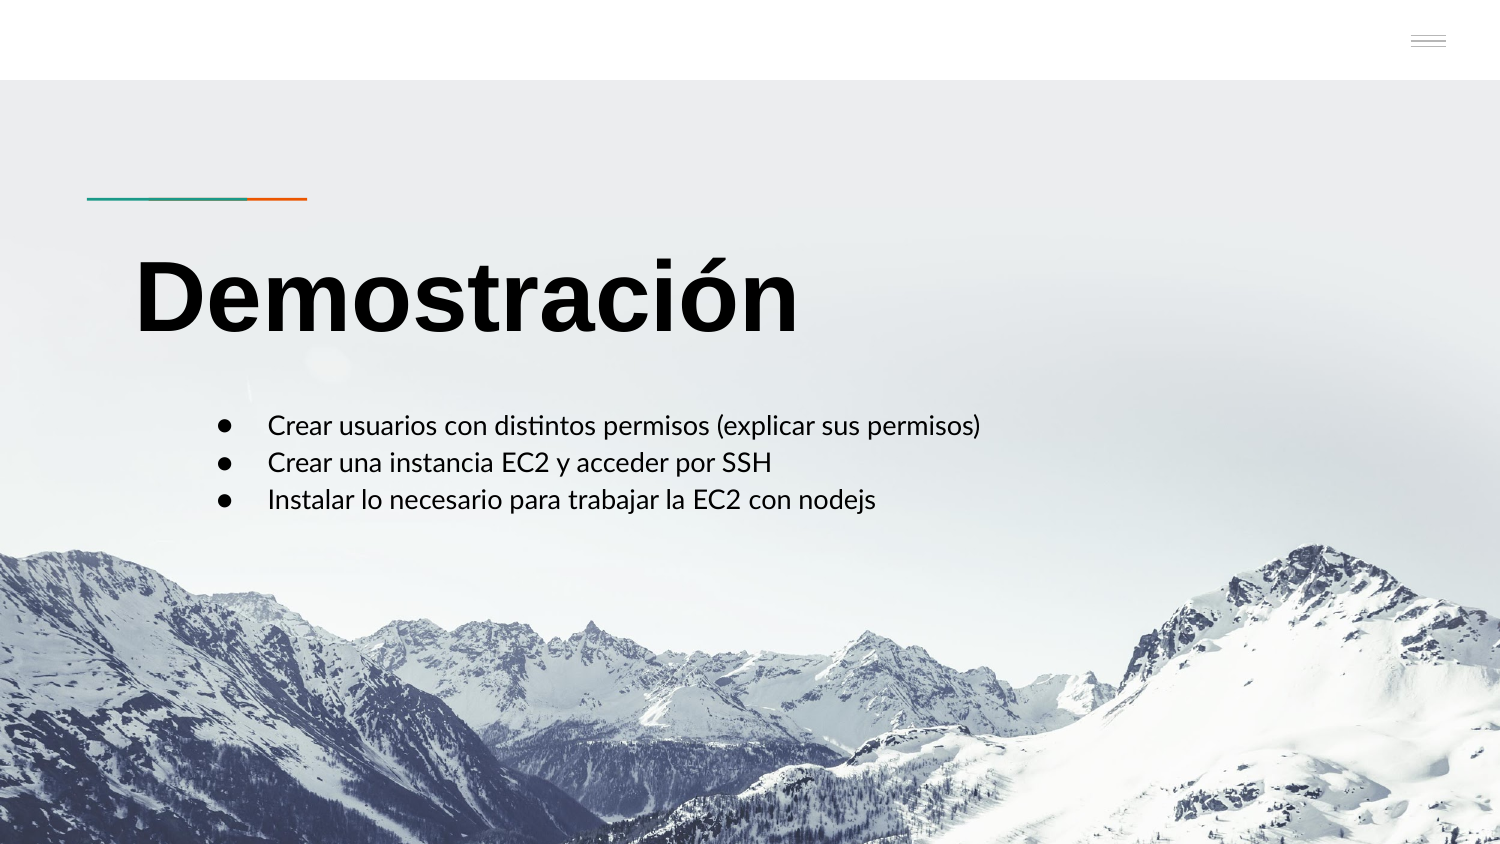

# Demostración
Crear usuarios con distintos permisos (explicar sus permisos)
Crear una instancia EC2 y acceder por SSH
Instalar lo necesario para trabajar la EC2 con nodejs